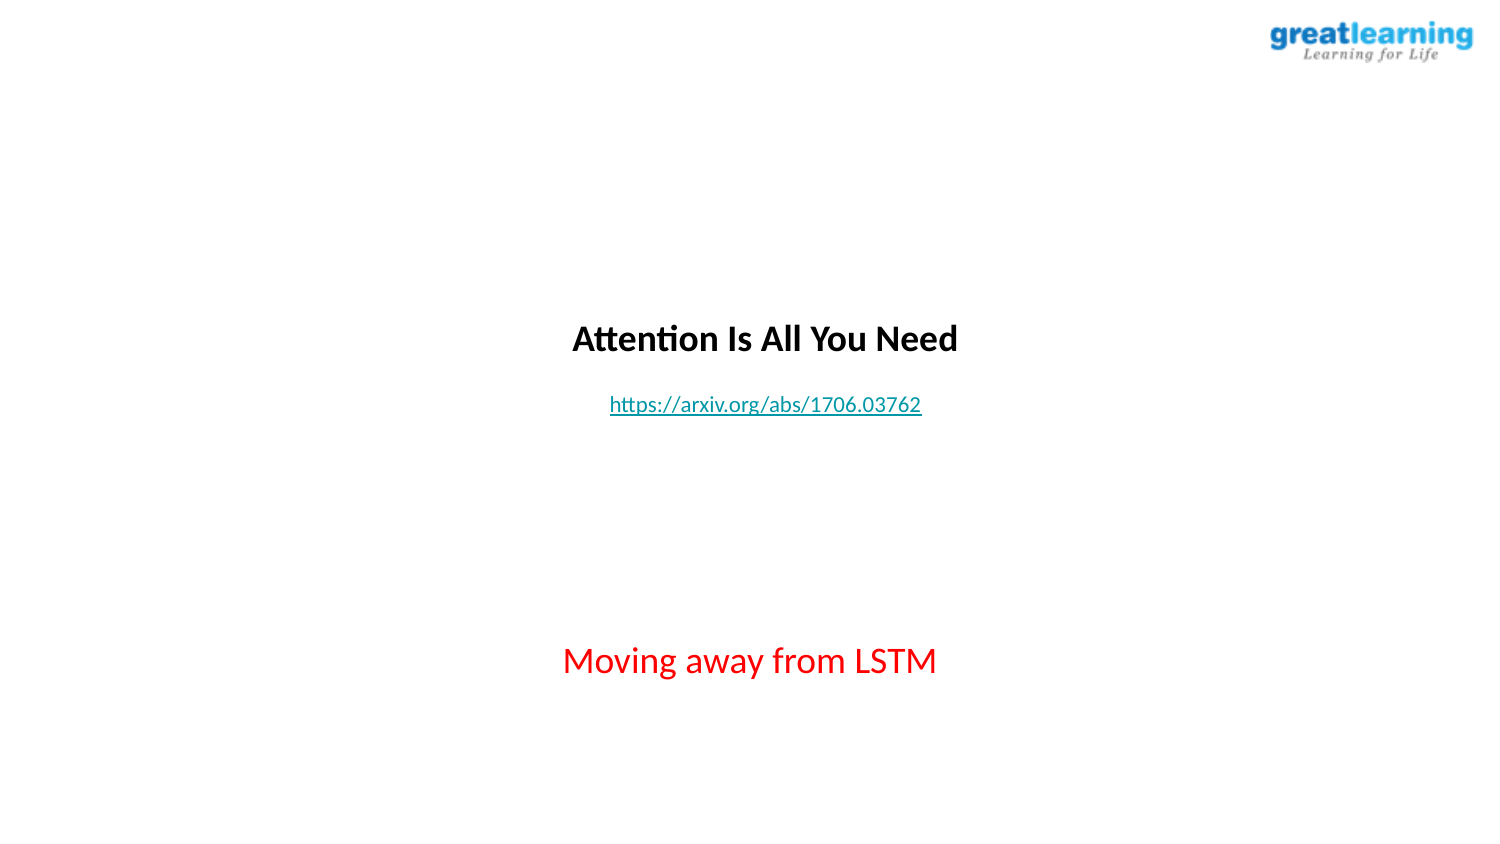

Attention Is All You Need
https://arxiv.org/abs/1706.03762
Moving away from LSTM